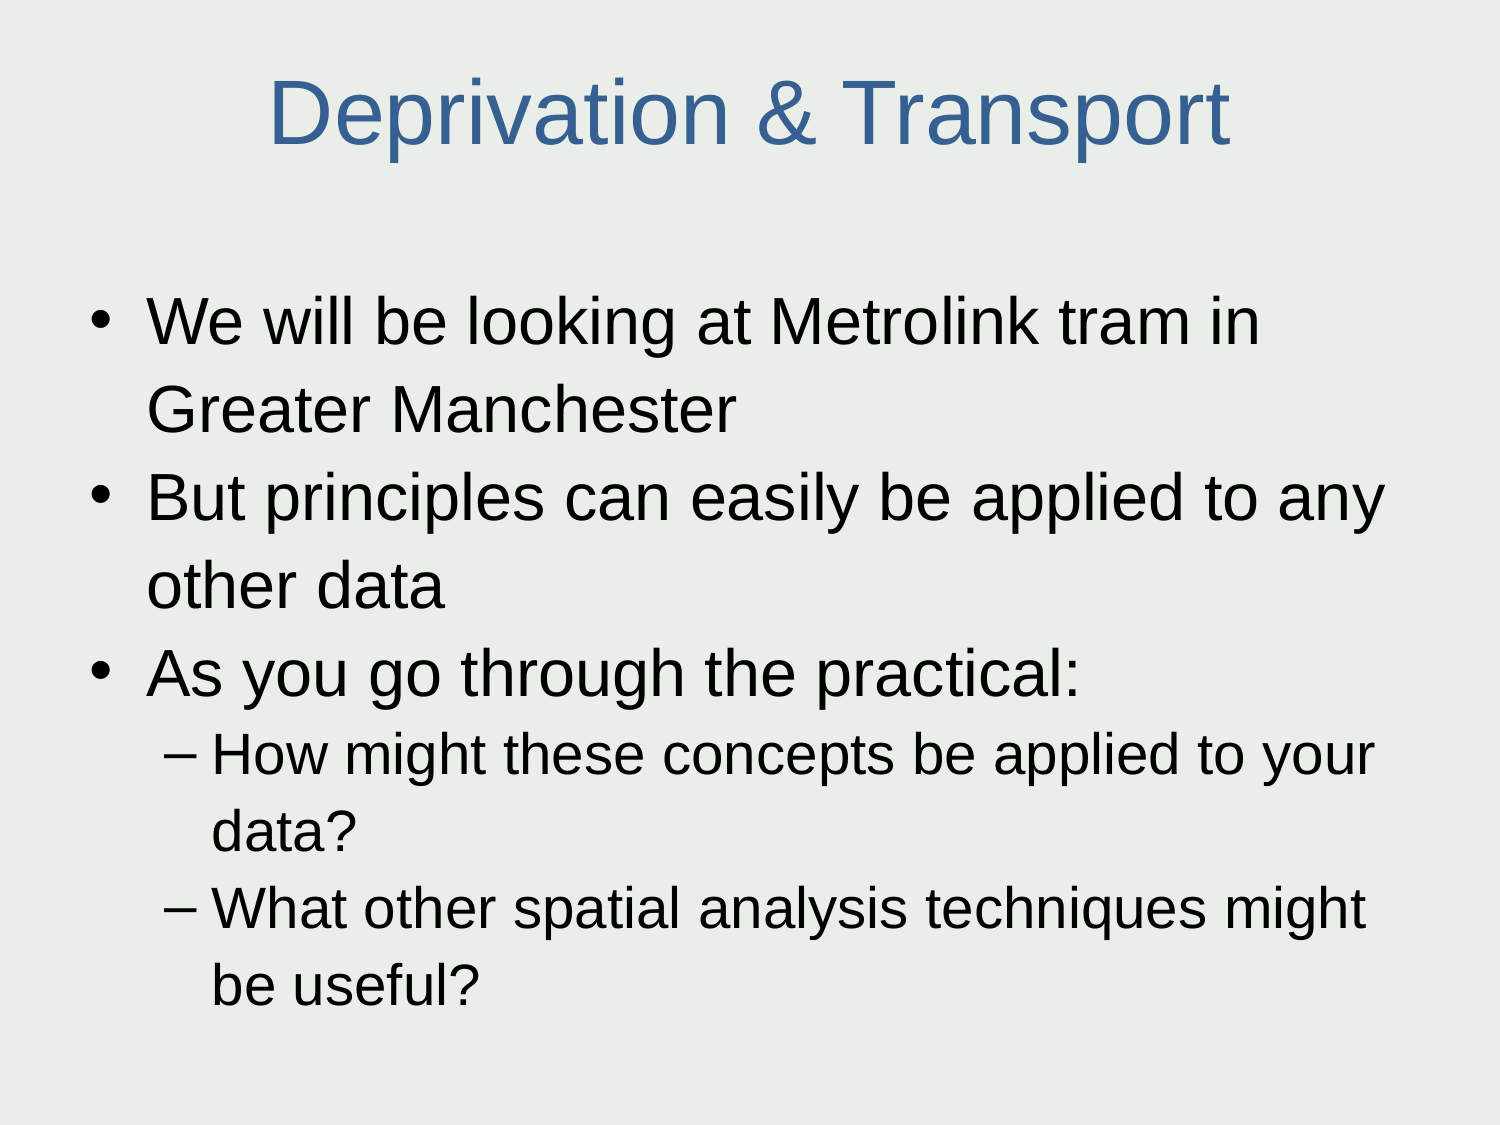

Deprivation & Transport
We will be looking at Metrolink tram in Greater Manchester
But principles can easily be applied to any other data
As you go through the practical:
How might these concepts be applied to your data?
What other spatial analysis techniques might be useful?